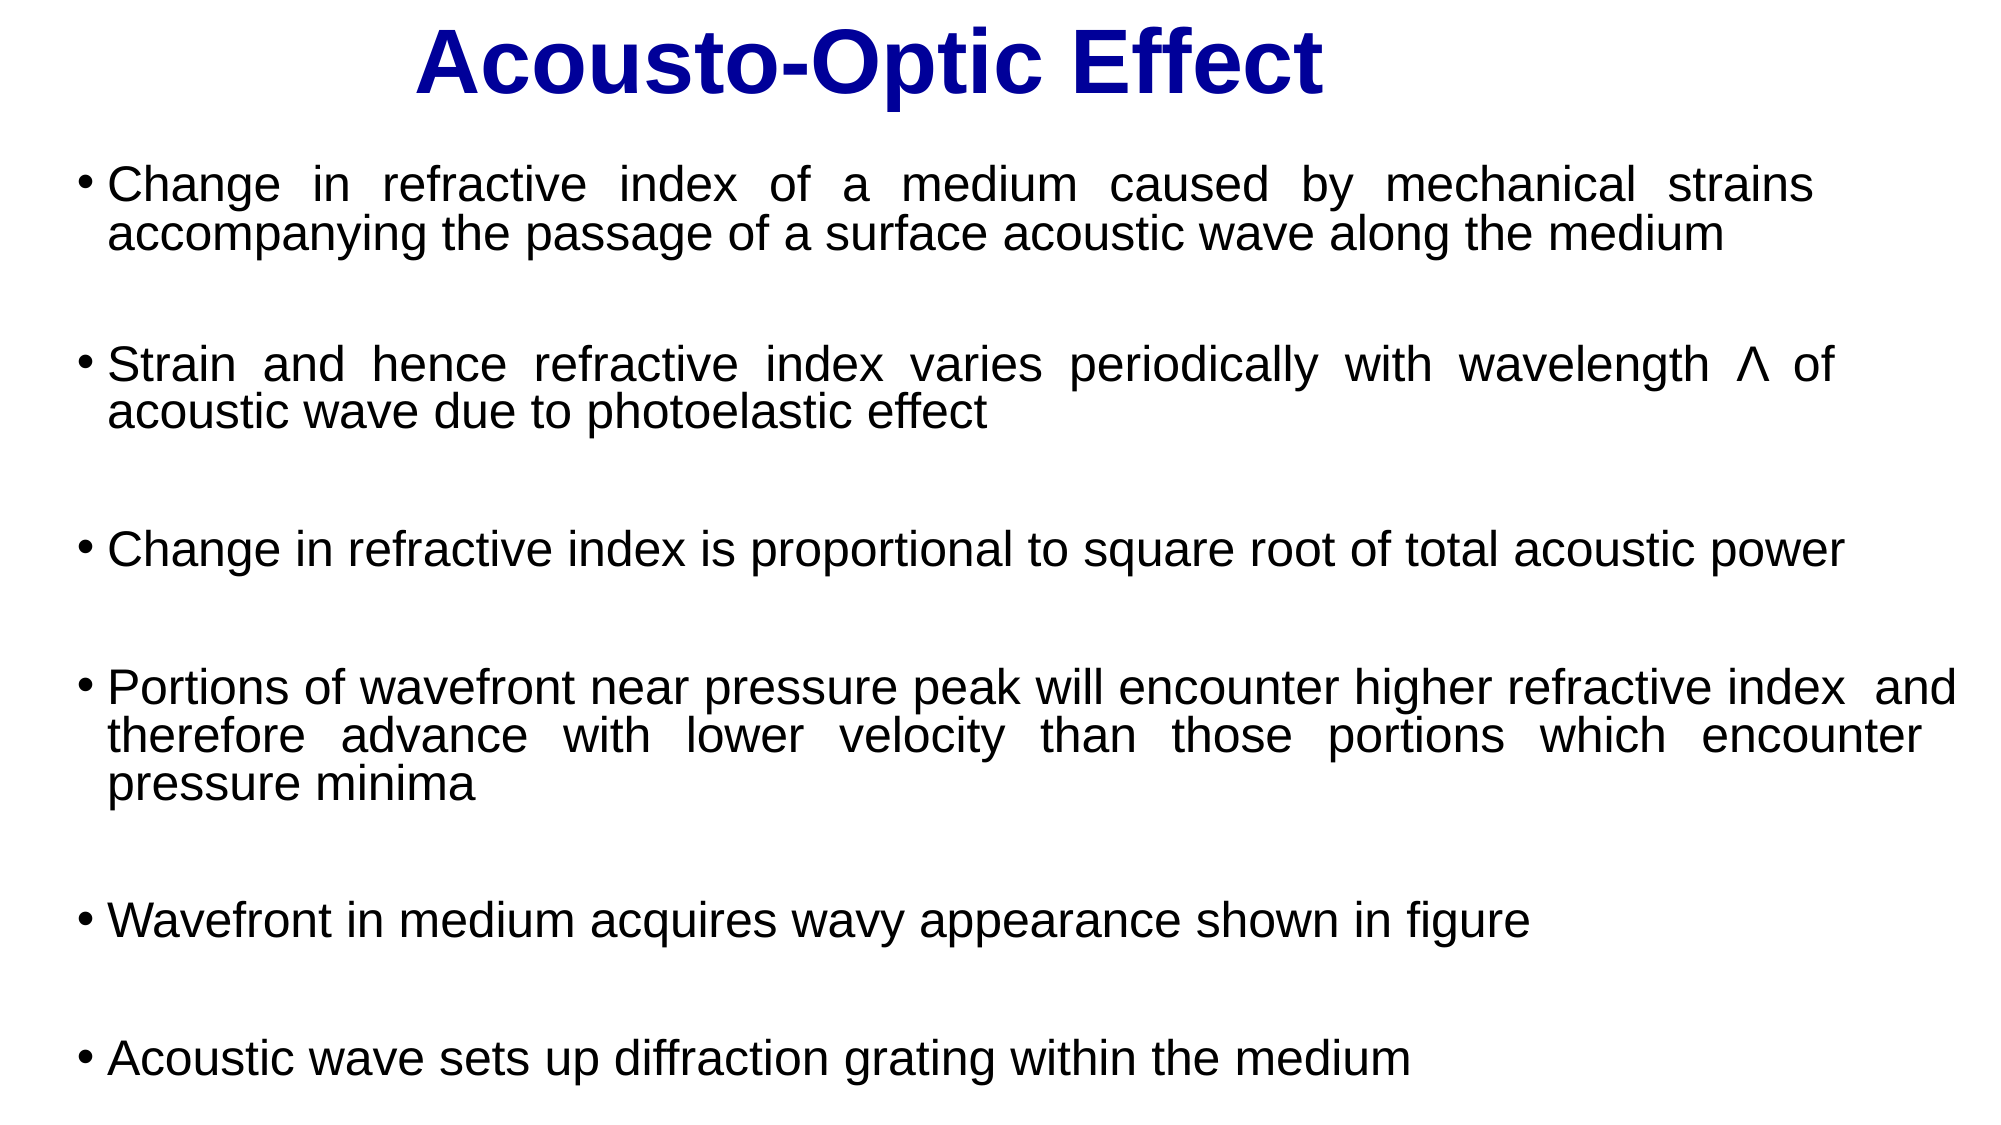

# Acousto-Optic Effect
Change in refractive index of a medium caused by mechanical strains accompanying the passage of a surface acoustic wave along the medium

Strain and hence refractive index varies periodically with wavelength Λ of  acoustic wave due to photoelastic effect

Change in refractive index is proportional to square root of total acoustic power

Portions of wavefront near pressure peak will encounter higher refractive index  and therefore advance with lower velocity than those portions which encounter  pressure minima

Wavefront in medium acquires wavy appearance shown in figure

Acoustic wave sets up diffraction grating within the medium